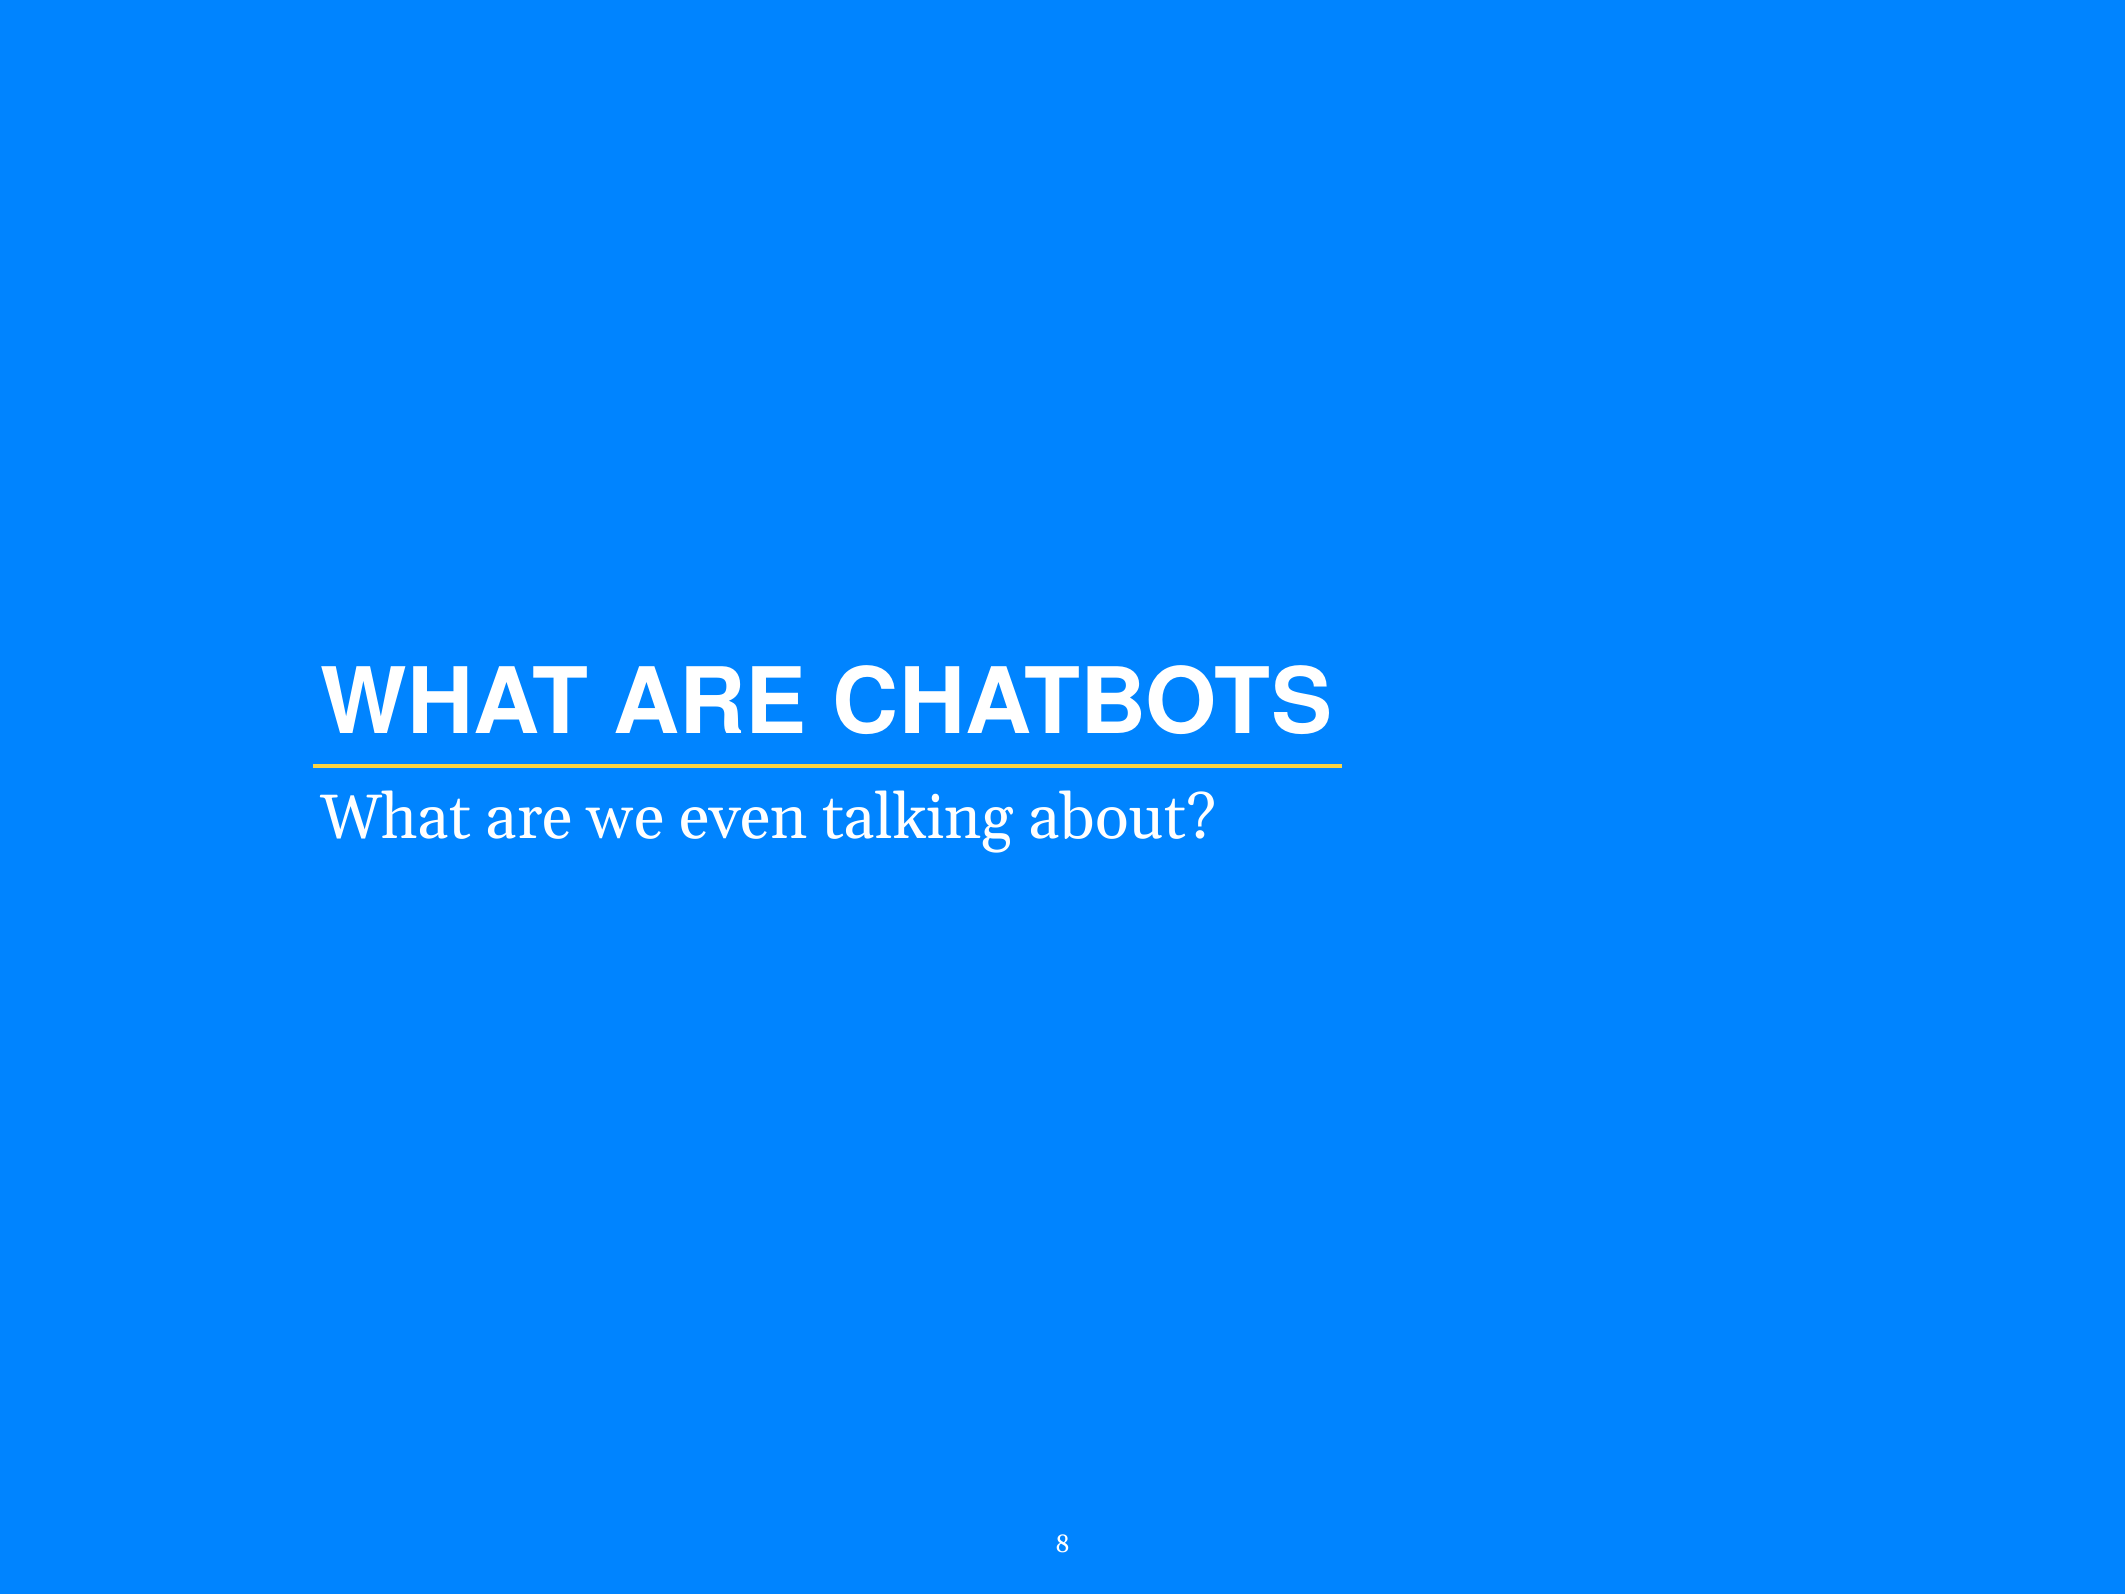

WHAT ARE CHATBOTS
What are we even talking about?

8